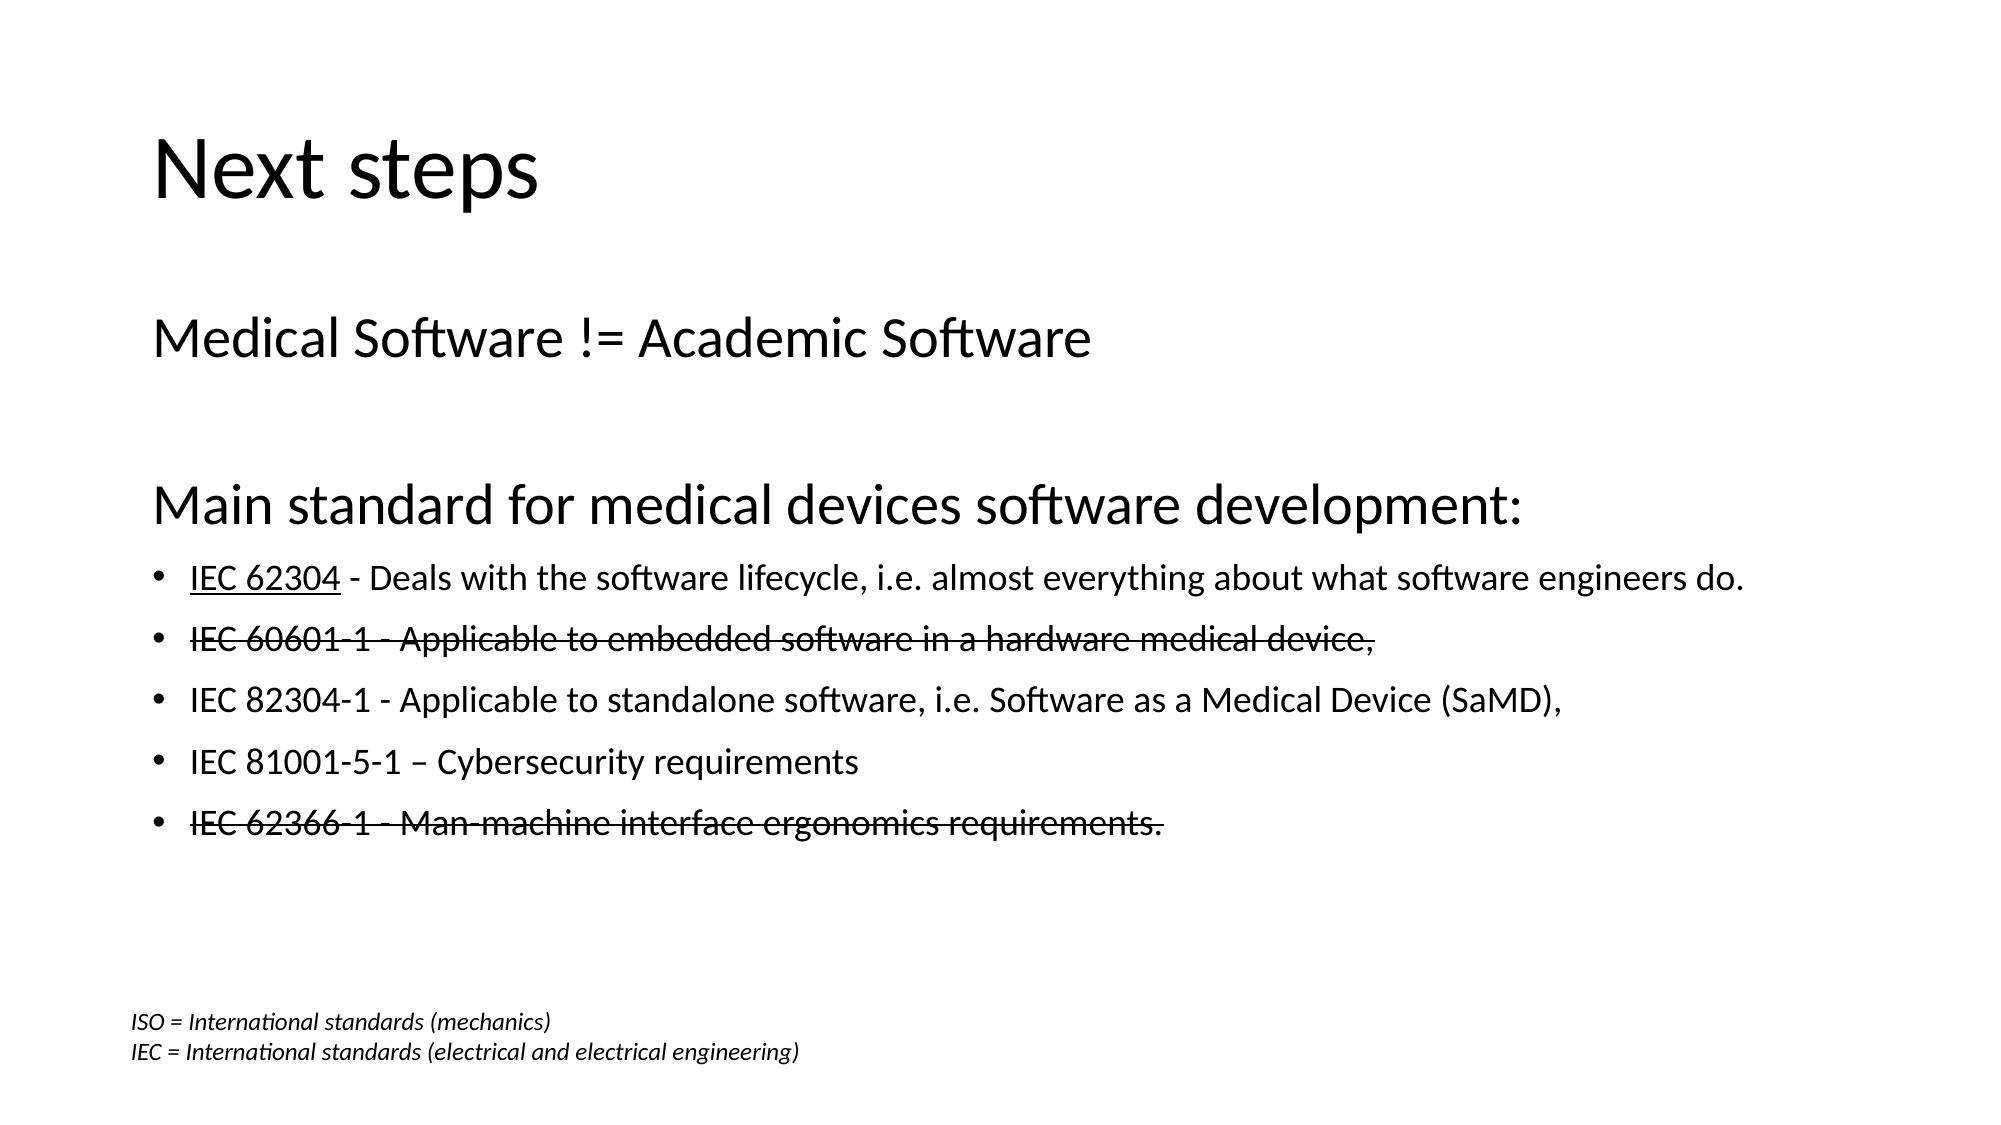

# Next steps
Medical Software != Academic Software

Main standard for medical devices software development:
IEC 62304 - Deals with the software lifecycle, i.e. almost everything about what software engineers do.
IEC 60601-1 - Applicable to embedded software in a hardware medical device,
IEC 82304-1 - Applicable to standalone software, i.e. Software as a Medical Device (SaMD),
IEC 81001-5-1 – Cybersecurity requirements
IEC 62366-1 - Man-machine interface ergonomics requirements.

ISO = International standards (mechanics)
IEC = International standards (electrical and electrical engineering)